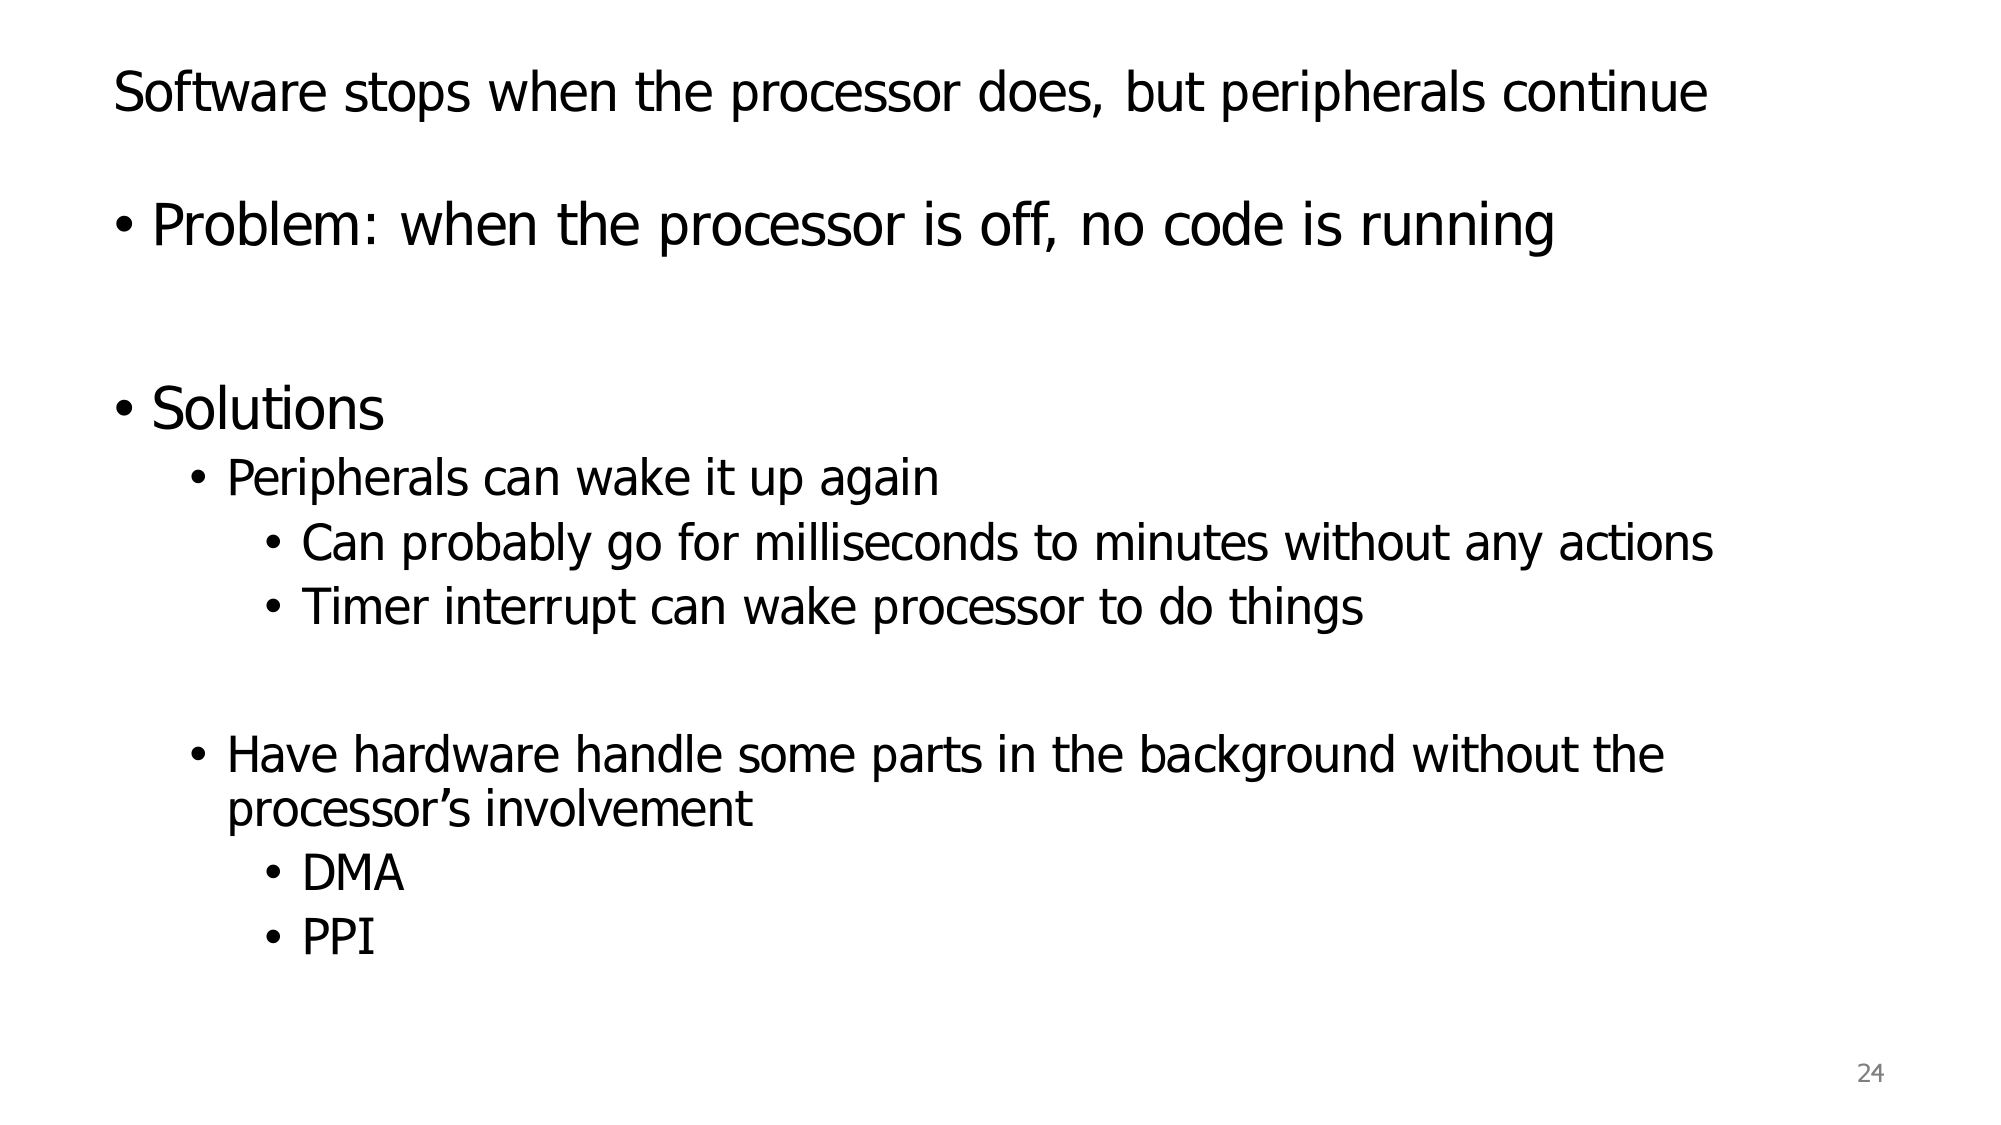

# Software stops when the processor does, but peripherals continue
Problem: when the processor is off, no code is running

Solutions
Peripherals can wake it up again
Can probably go for milliseconds to minutes without any actions
Timer interrupt can wake processor to do things

Have hardware handle some parts in the background without the processor’s involvement
DMA
PPI
24